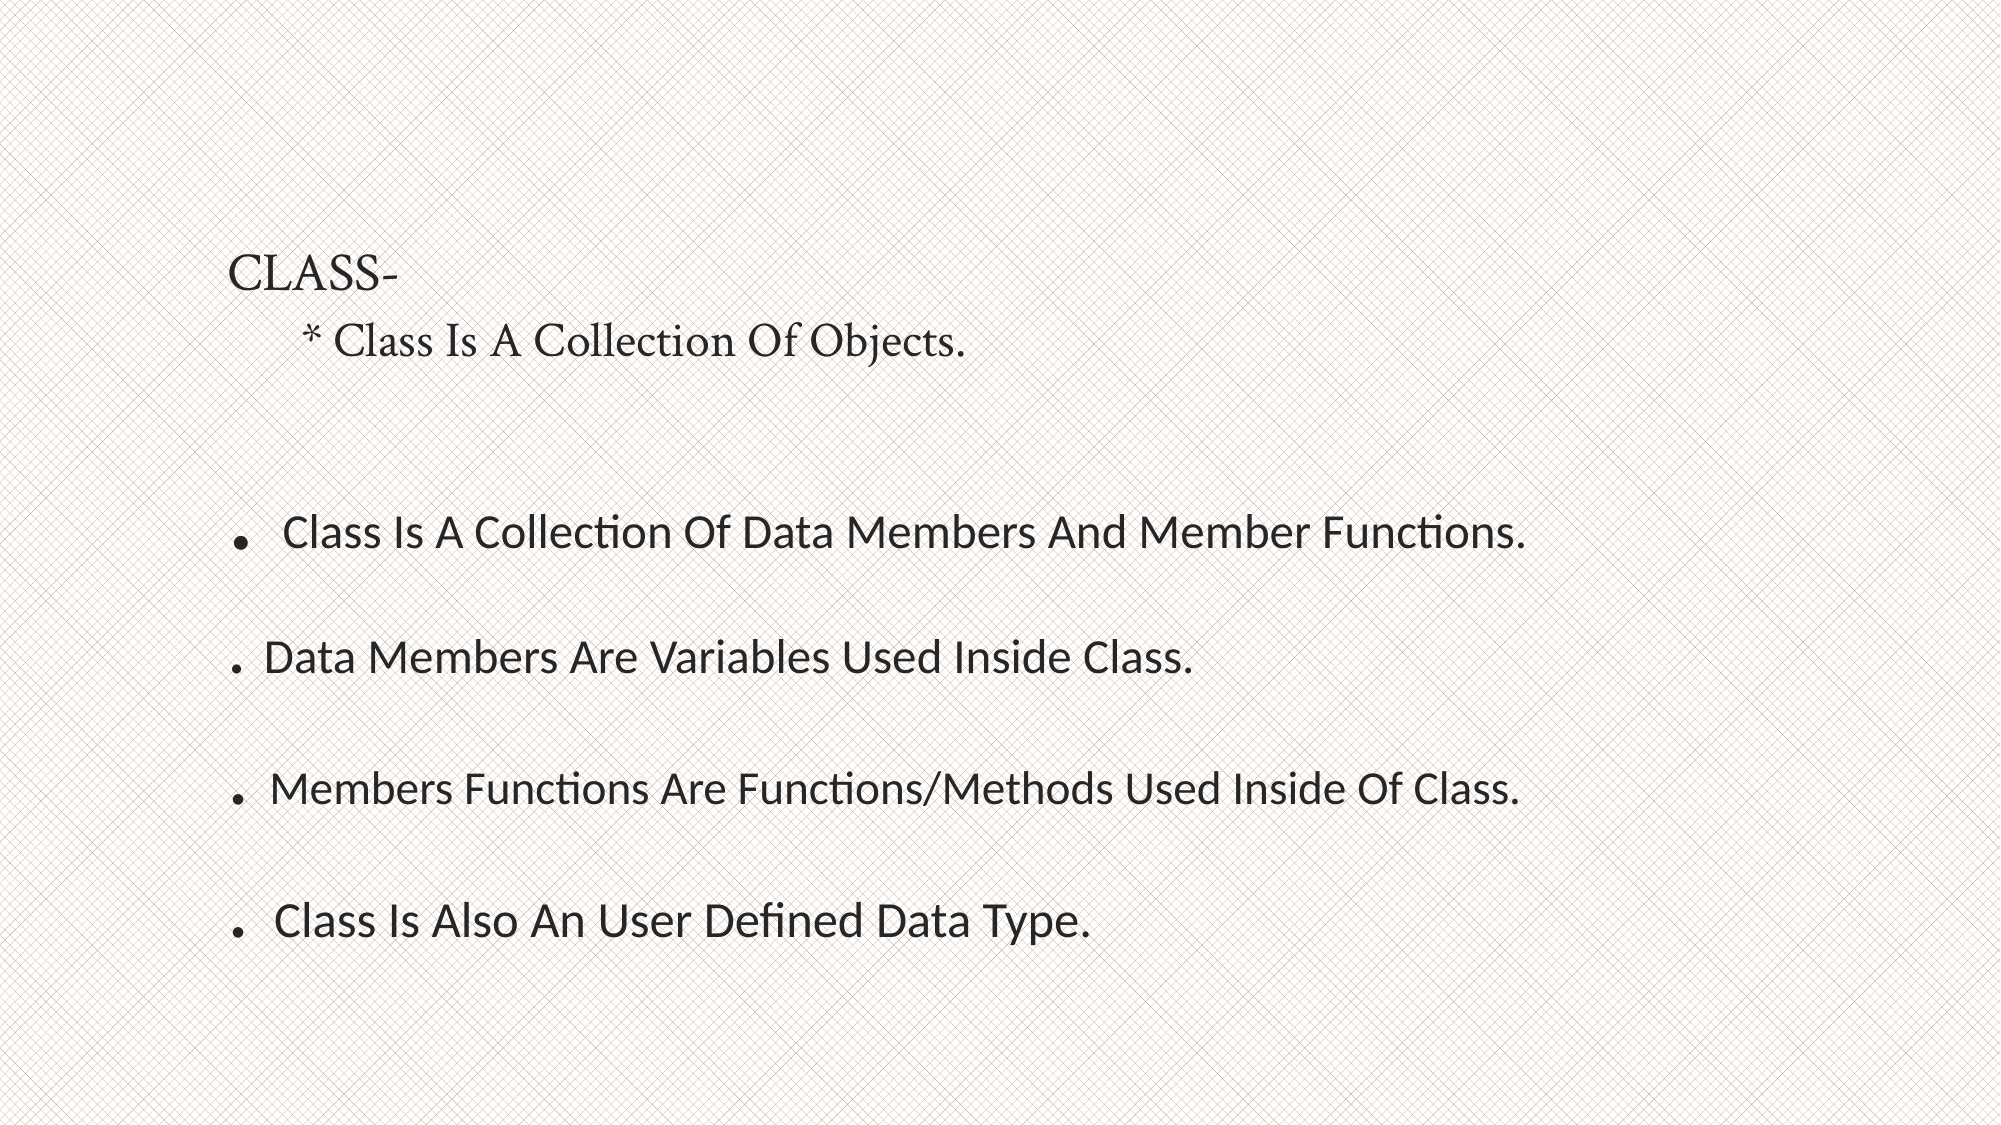

# CLASS- * Class Is A Collection Of Objects.
. Class Is A Collection Of Data Members And Member Functions.
. Data Members Are Variables Used Inside Class.
. Members Functions Are Functions/Methods Used Inside Of Class.
.  Class Is Also An User Defined Data Type.